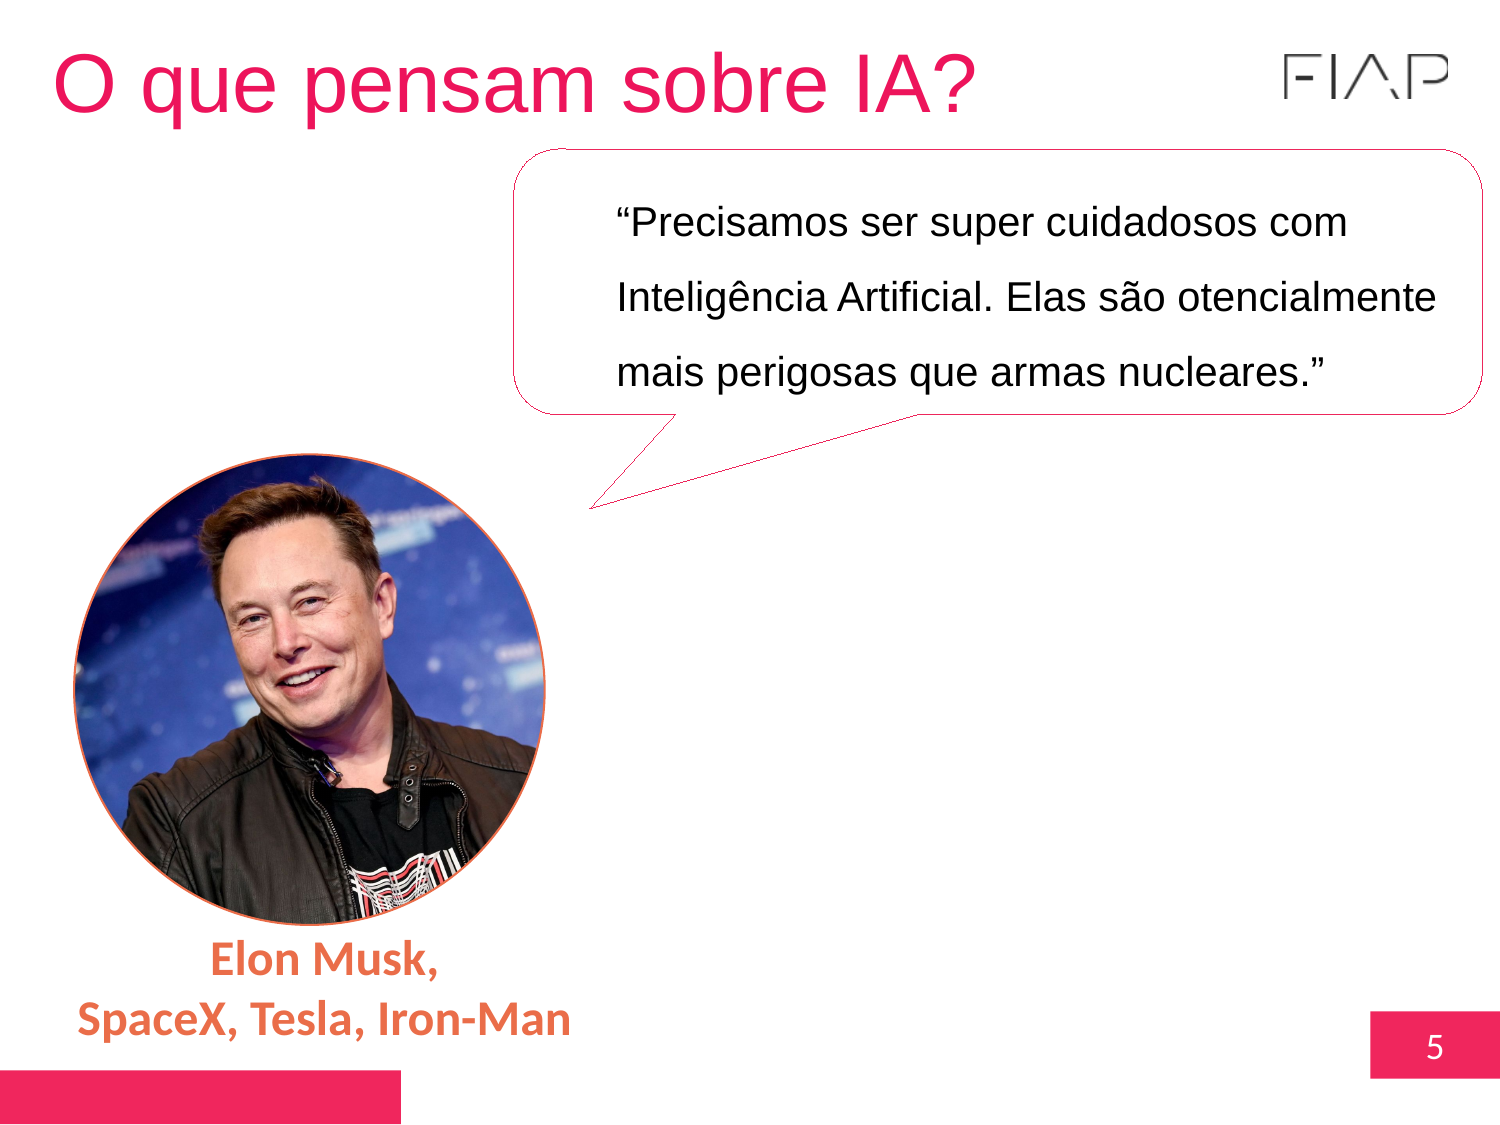

O que pensam sobre IA?

“Precisamos ser super cuidadosos com Inteligência Artificial. Elas são otencialmente mais perigosas que armas nucleares.”

Elon Musk,
SpaceX, Tesla, Iron-Man